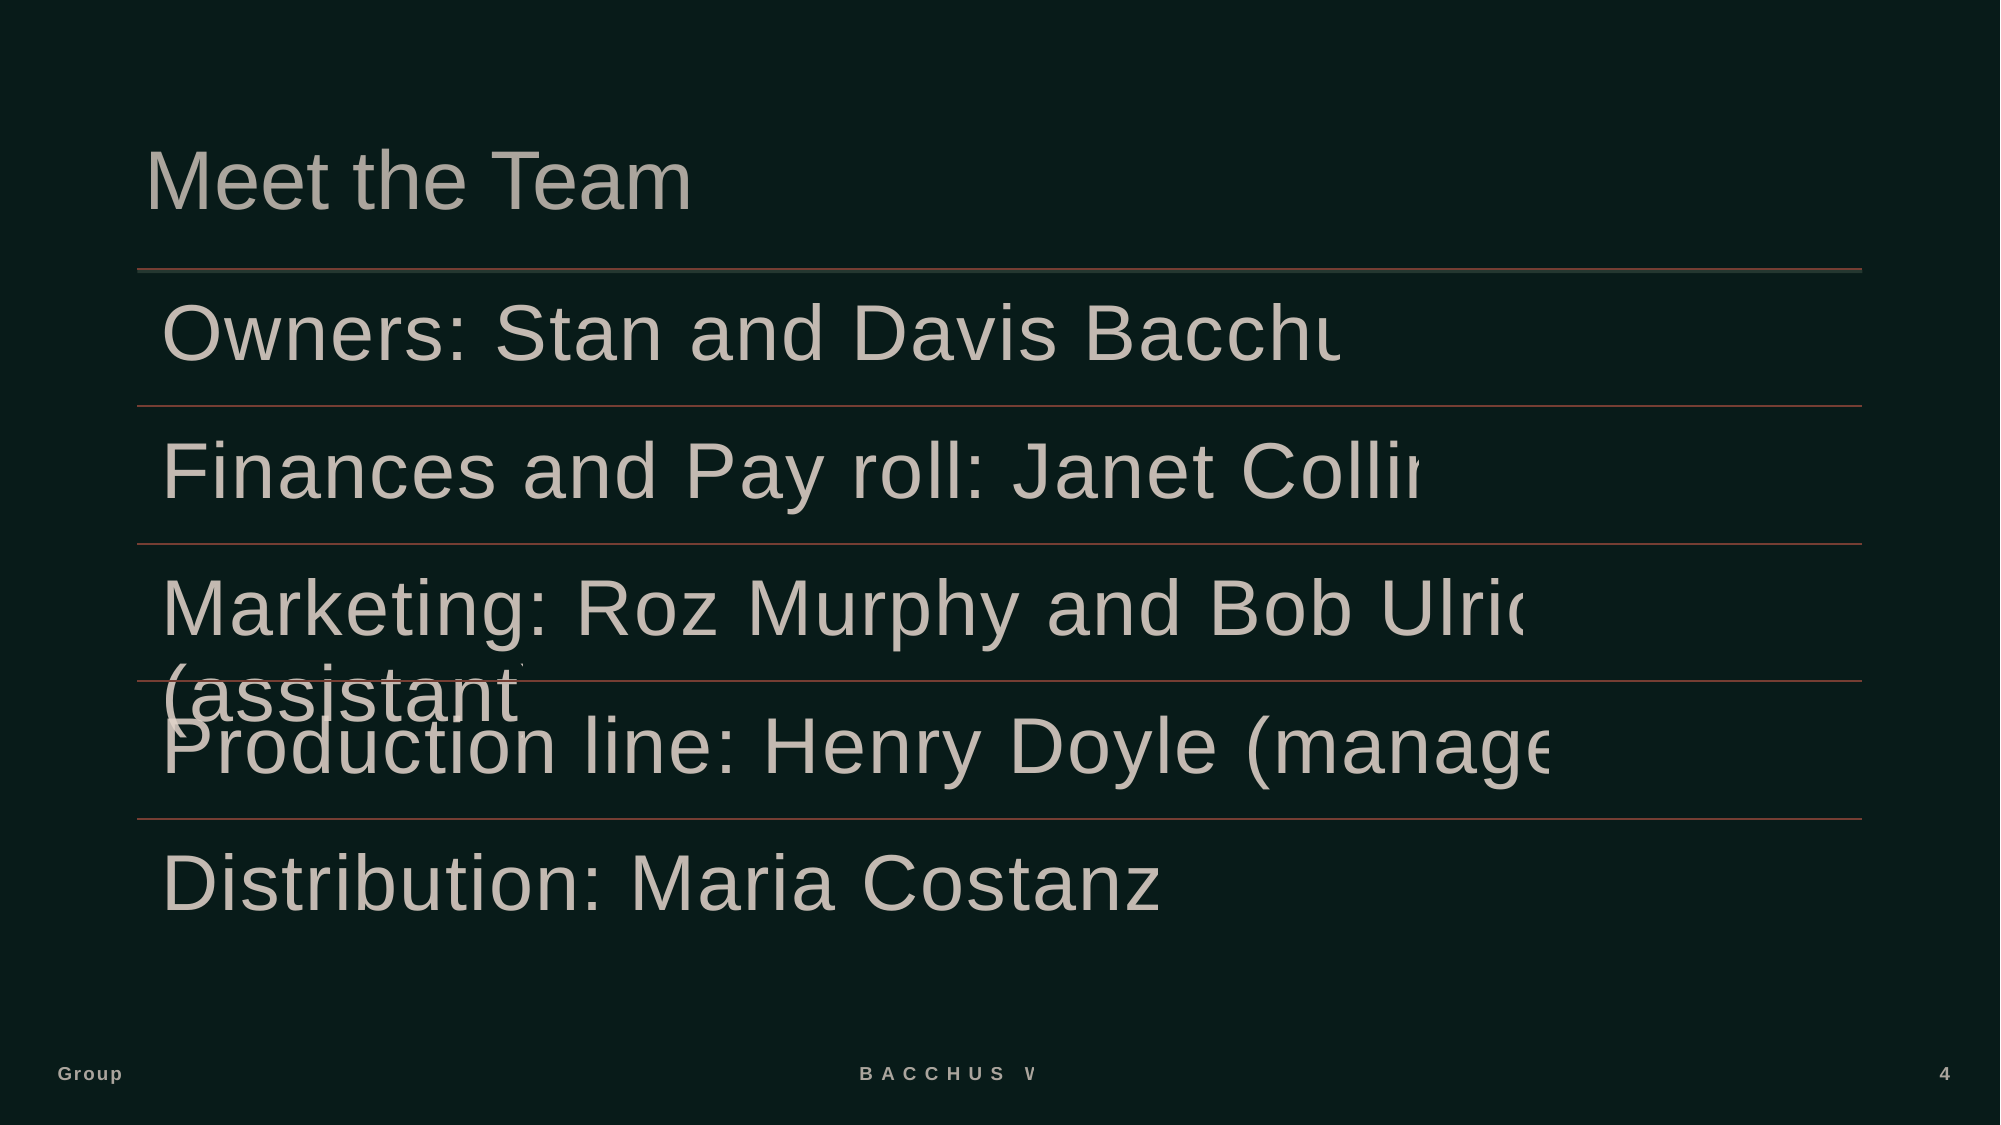

# Meet the Team
Owners: Stan and Davis Bacchus

Finances and Pay roll: Janet Collins

Marketing: Roz Murphy and Bob Ulrich (assistant)

Production line: Henry Doyle (manager)

Distribution: Maria Costanza

Group 2
Bacchus Winery
4